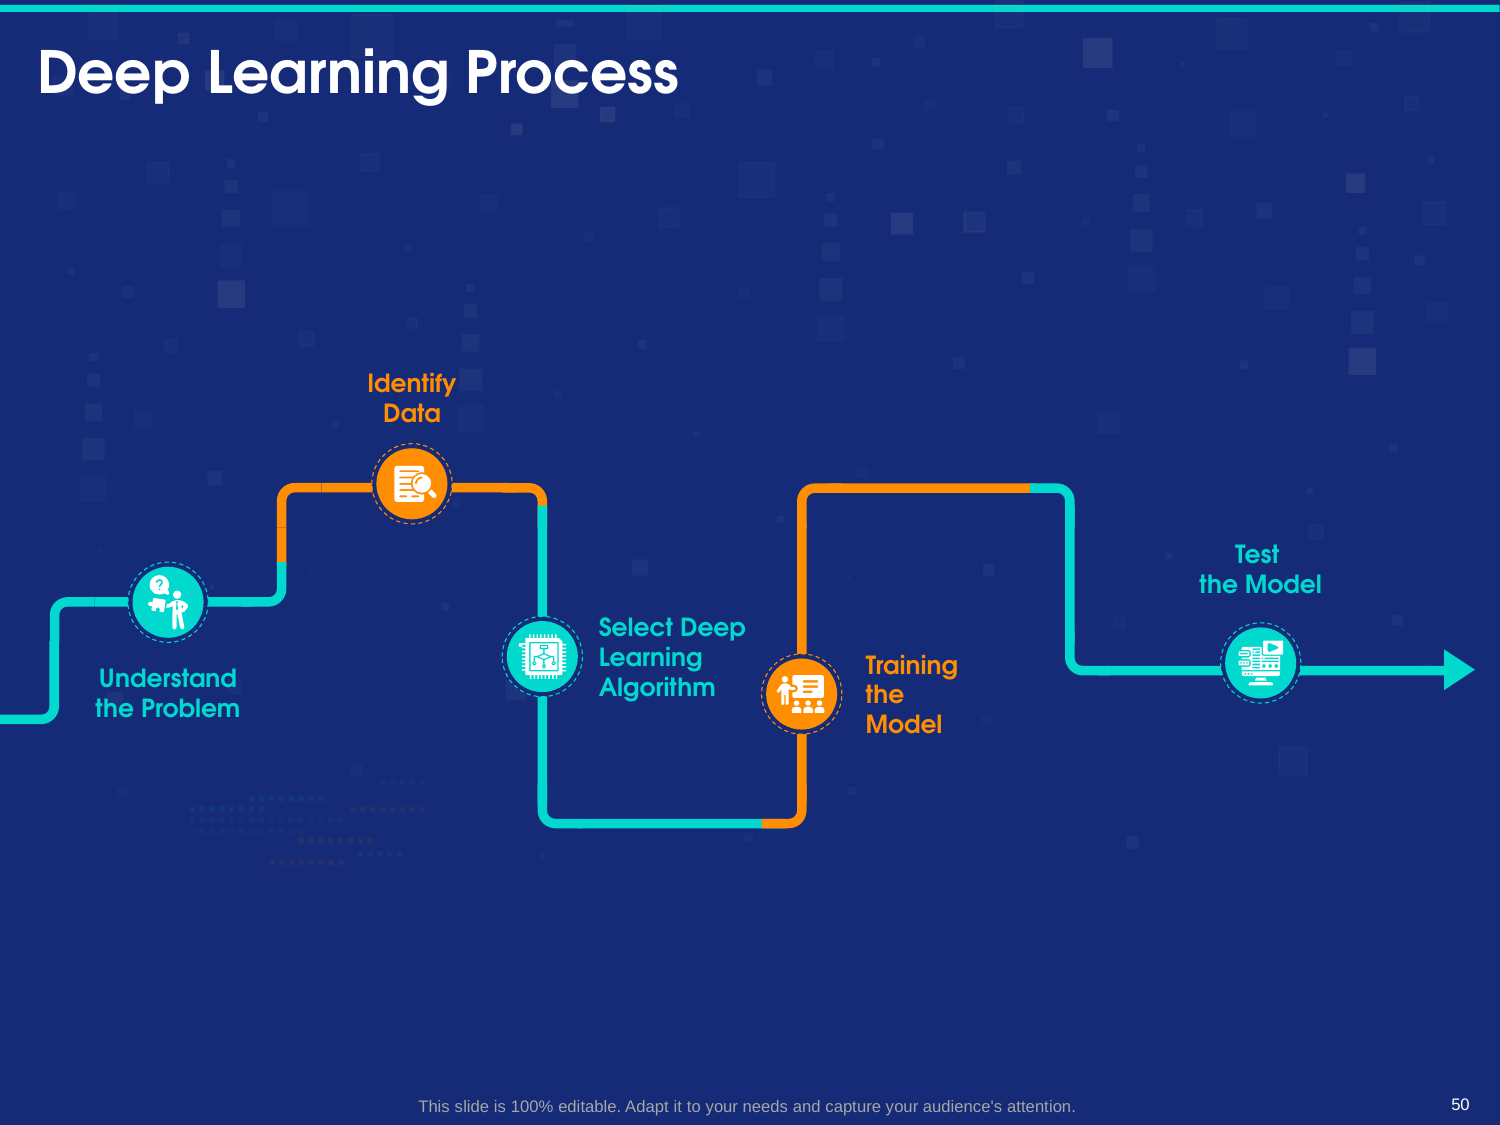

# Deep Learning Process
Identify Data

Test
the Model

Select Deep Learning Algorithm

Training the Model

Understand
the Problem

50
This slide is 100% editable. Adapt it to your needs and capture your audience's attention.